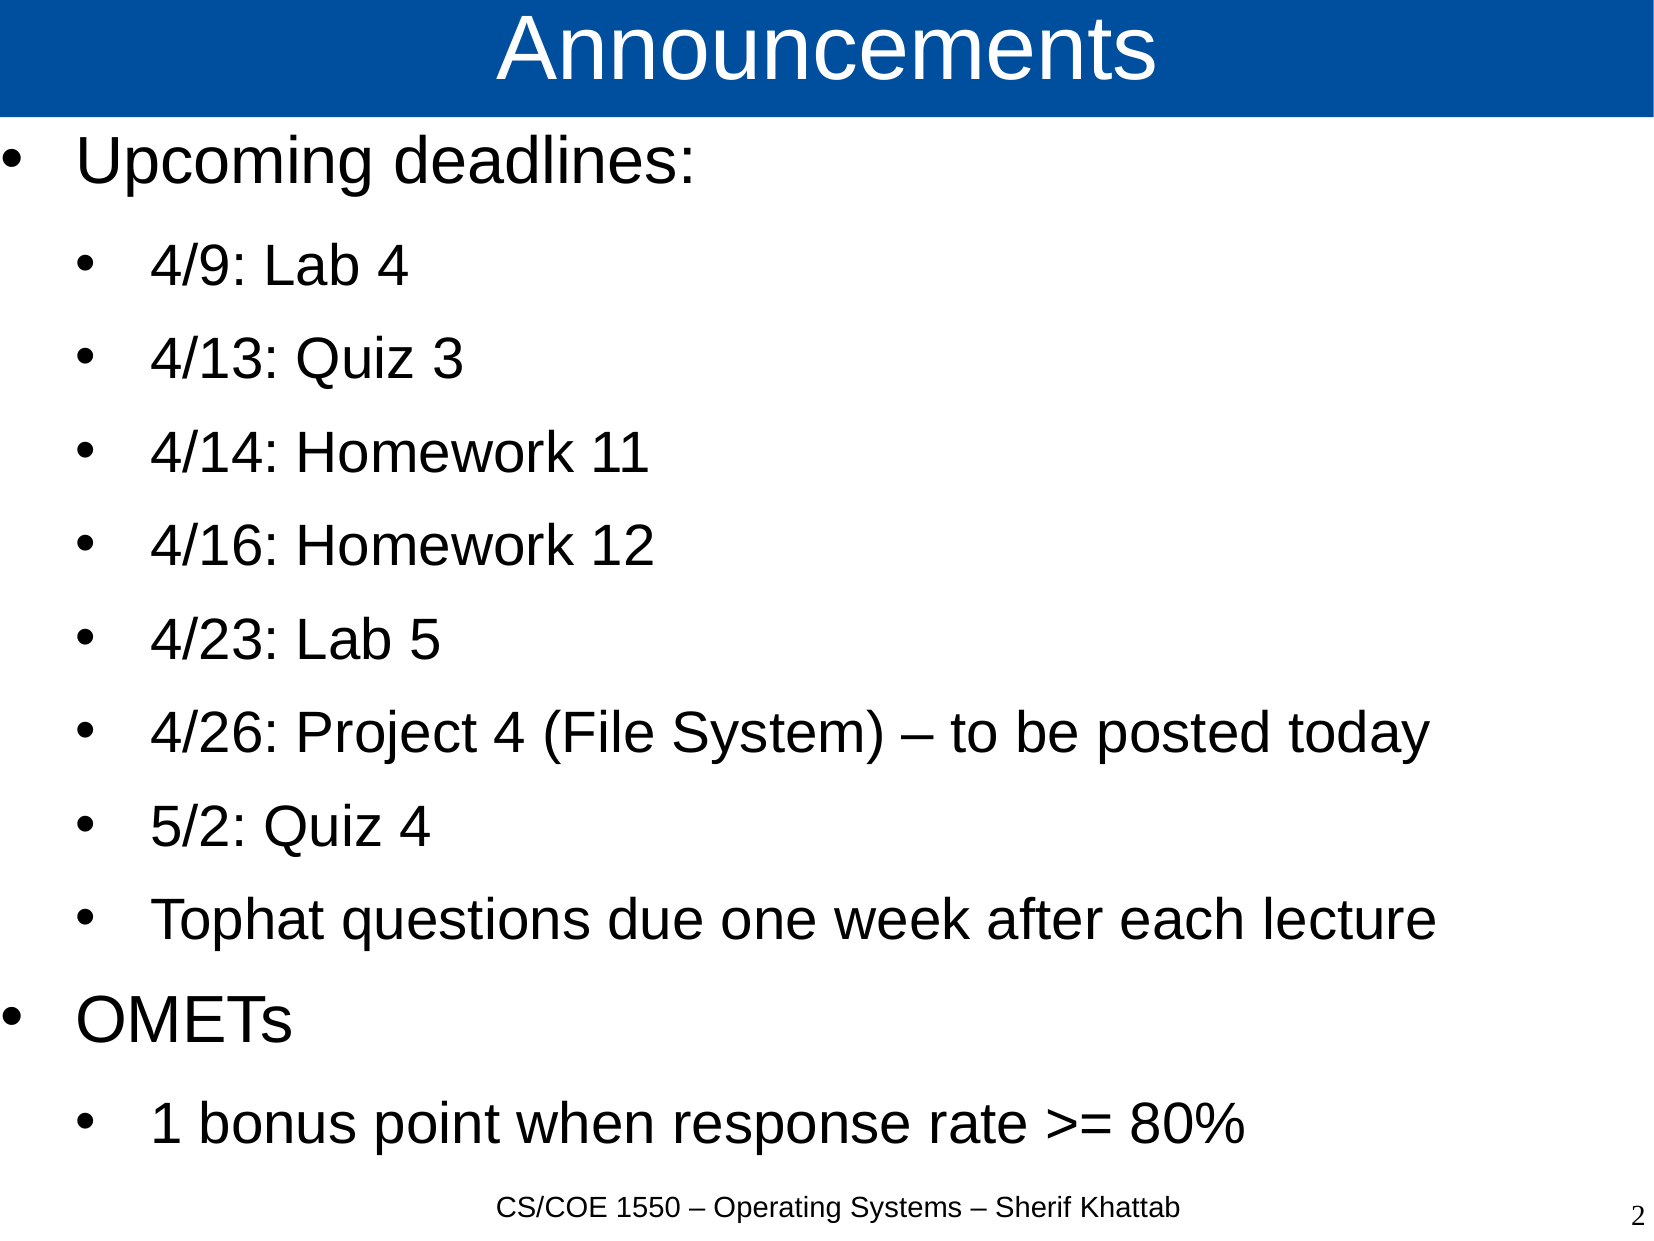

# Announcements
Upcoming deadlines:
4/9: Lab 4
4/13: Quiz 3
4/14: Homework 11
4/16: Homework 12
4/23: Lab 5
4/26: Project 4 (File System) – to be posted today
5/2: Quiz 4
Tophat questions due one week after each lecture
OMETs
1 bonus point when response rate >= 80%
CS/COE 1550 – Operating Systems – Sherif Khattab
2